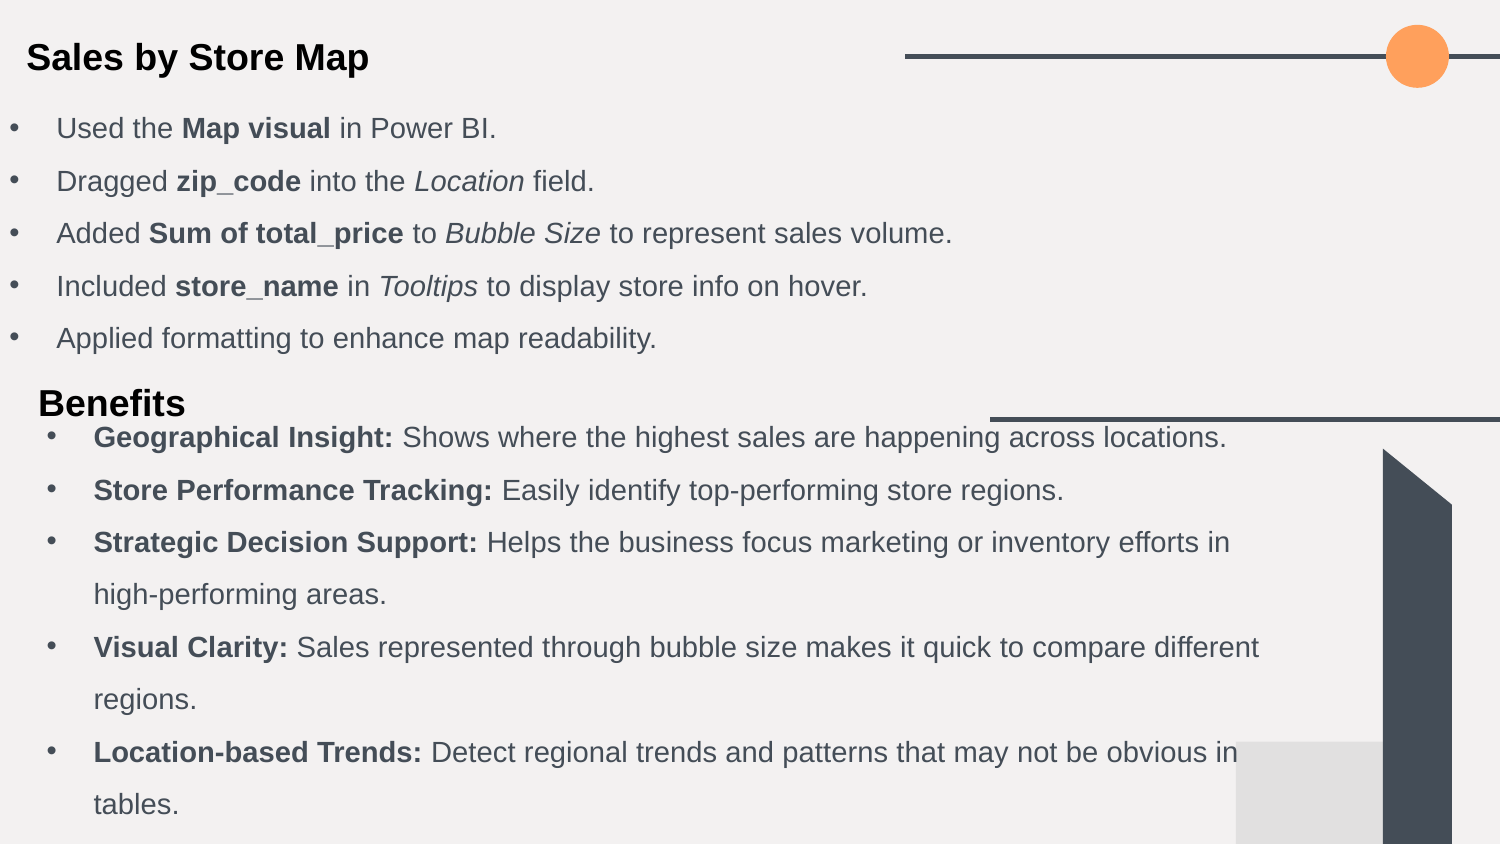

Sales by Store Map
Used the Map visual in Power BI.
Dragged zip_code into the Location field.
Added Sum of total_price to Bubble Size to represent sales volume.
Included store_name in Tooltips to display store info on hover.
Applied formatting to enhance map readability.
Benefits
Geographical Insight: Shows where the highest sales are happening across locations.
Store Performance Tracking: Easily identify top-performing store regions.
Strategic Decision Support: Helps the business focus marketing or inventory efforts in high-performing areas.
Visual Clarity: Sales represented through bubble size makes it quick to compare different regions.
Location-based Trends: Detect regional trends and patterns that may not be obvious in tables.